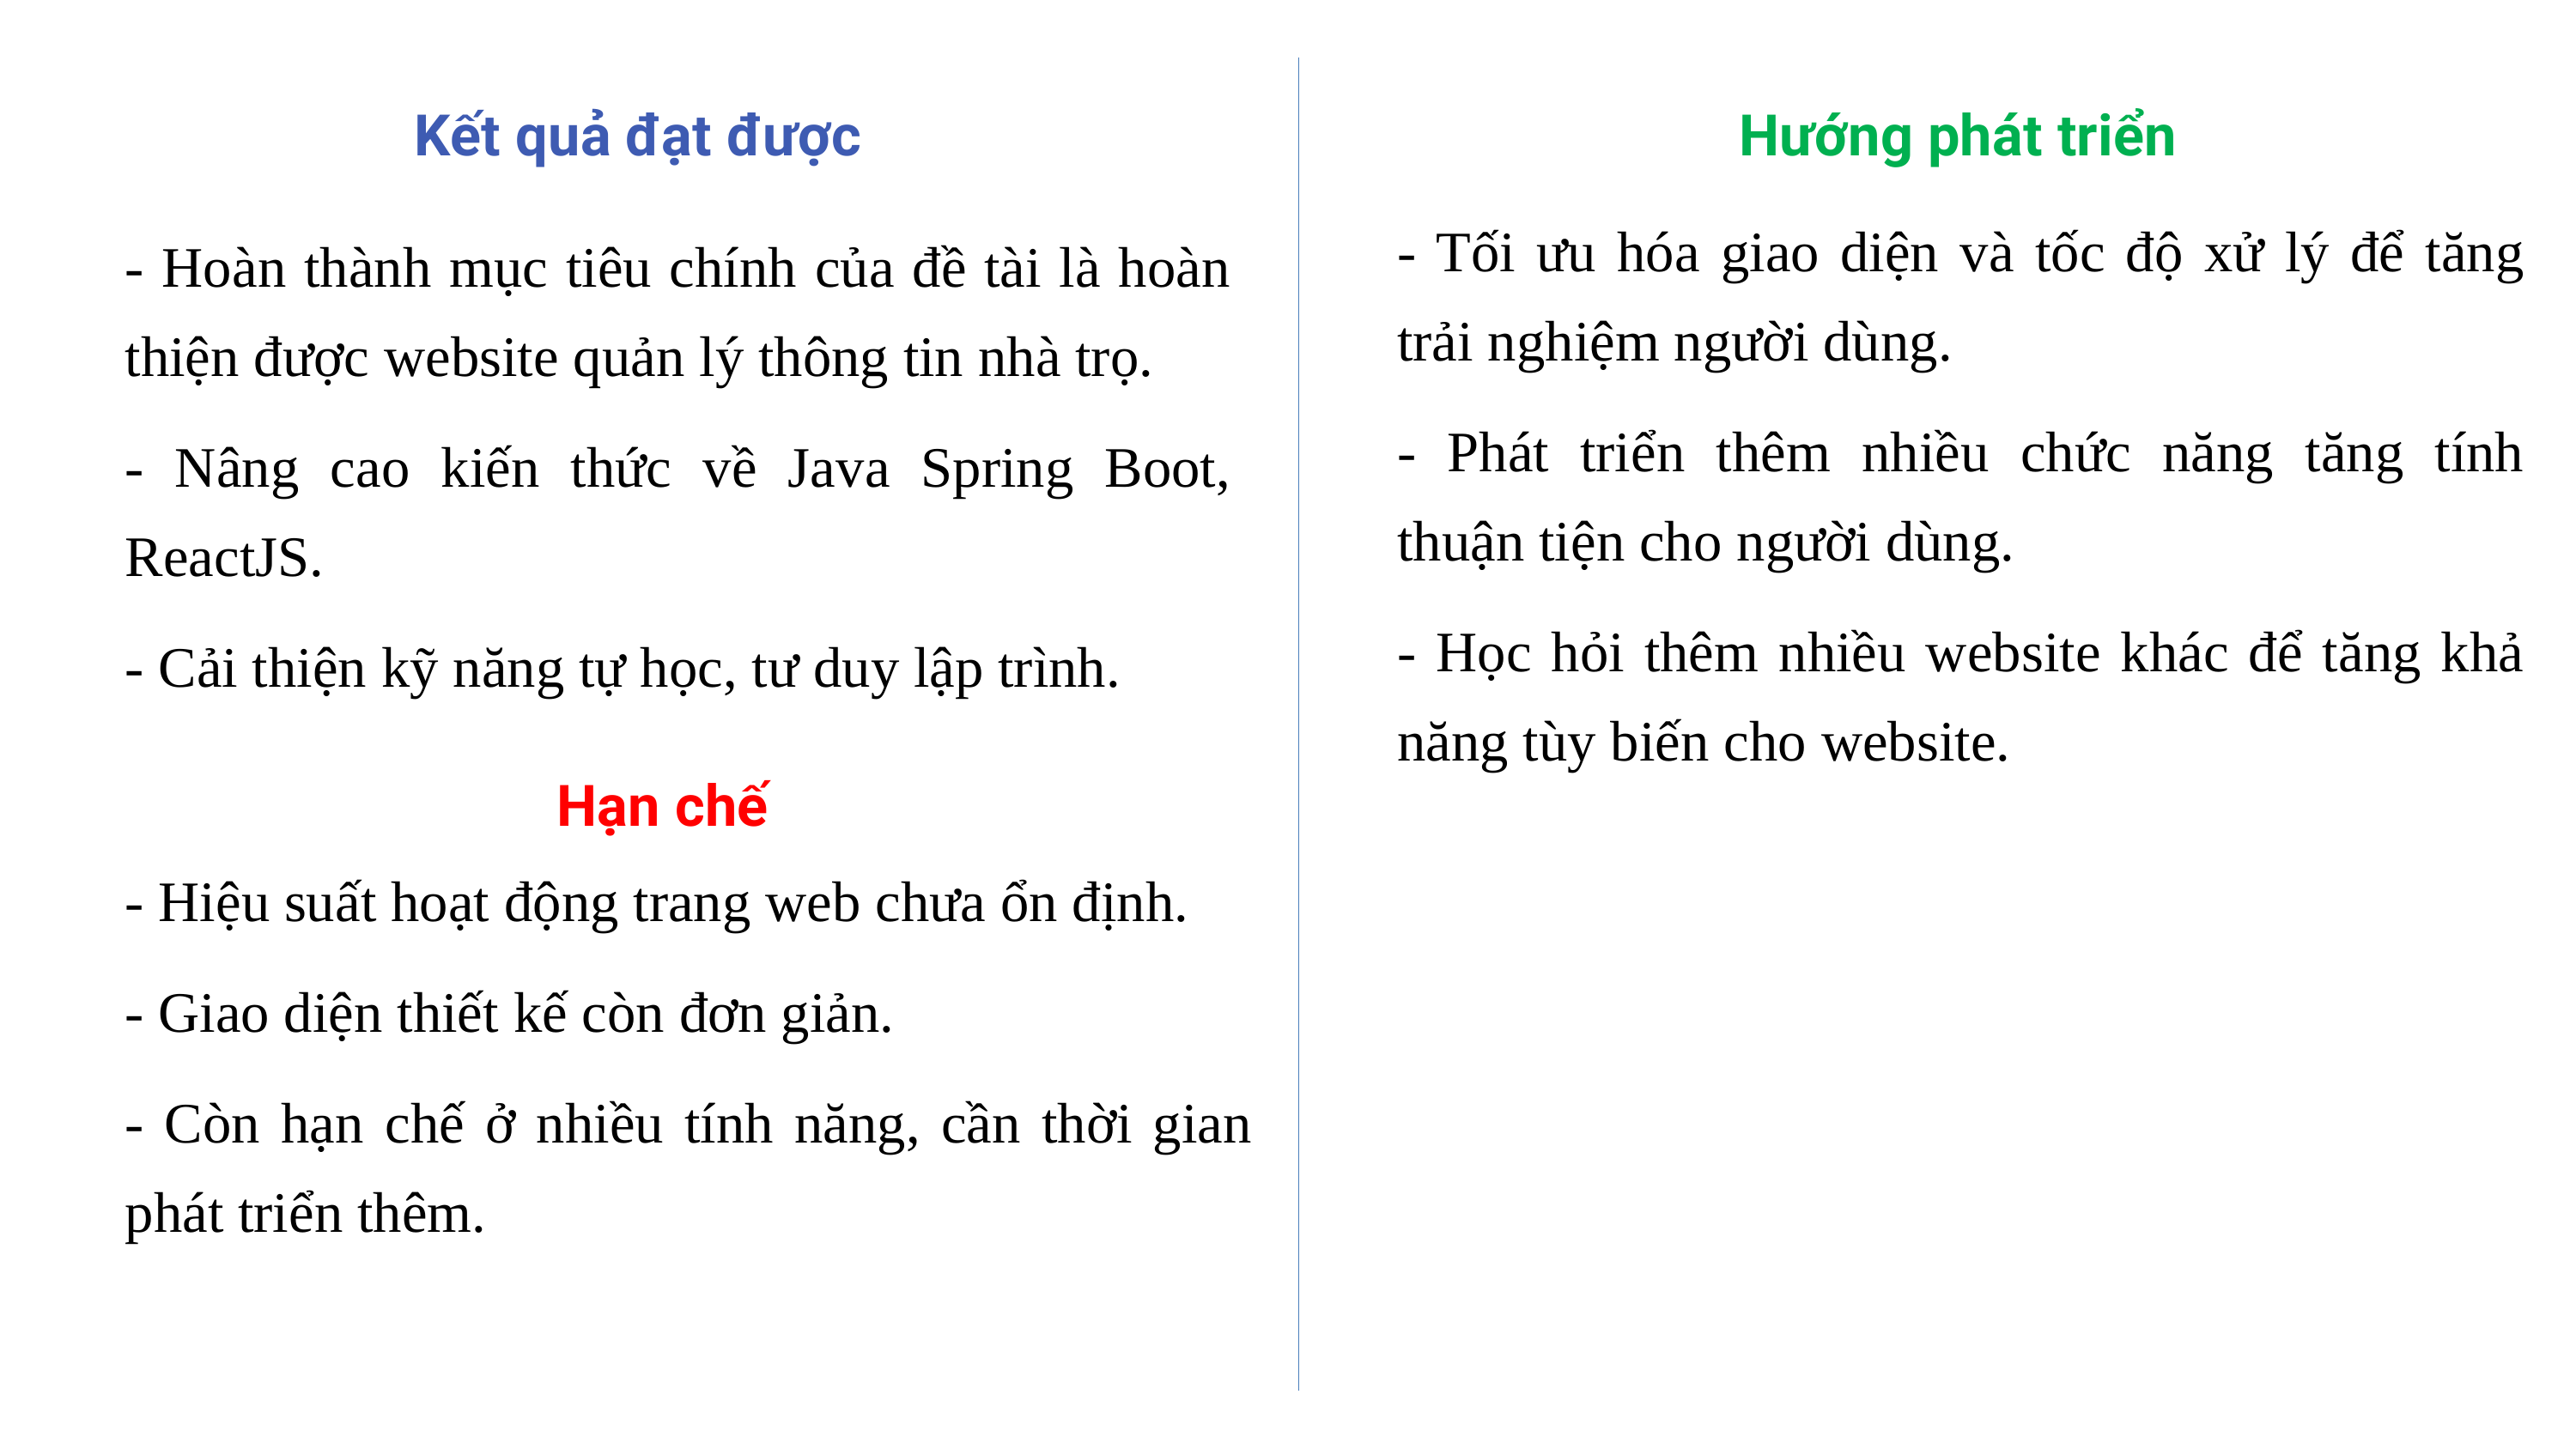

Kết quả đạt được
Hướng phát triển
- Tối ưu hóa giao diện và tốc độ xử lý để tăng trải nghiệm người dùng.
- Phát triển thêm nhiều chức năng tăng tính thuận tiện cho người dùng.
- Học hỏi thêm nhiều website khác để tăng khả năng tùy biến cho website.
- Hoàn thành mục tiêu chính của đề tài là hoàn thiện được website quản lý thông tin nhà trọ.
- Nâng cao kiến thức về Java Spring Boot, ReactJS.
- Cải thiện kỹ năng tự học, tư duy lập trình.
Hạn chế
- Hiệu suất hoạt động trang web chưa ổn định.
- Giao diện thiết kế còn đơn giản.
- Còn hạn chế ở nhiều tính năng, cần thời gian phát triển thêm.